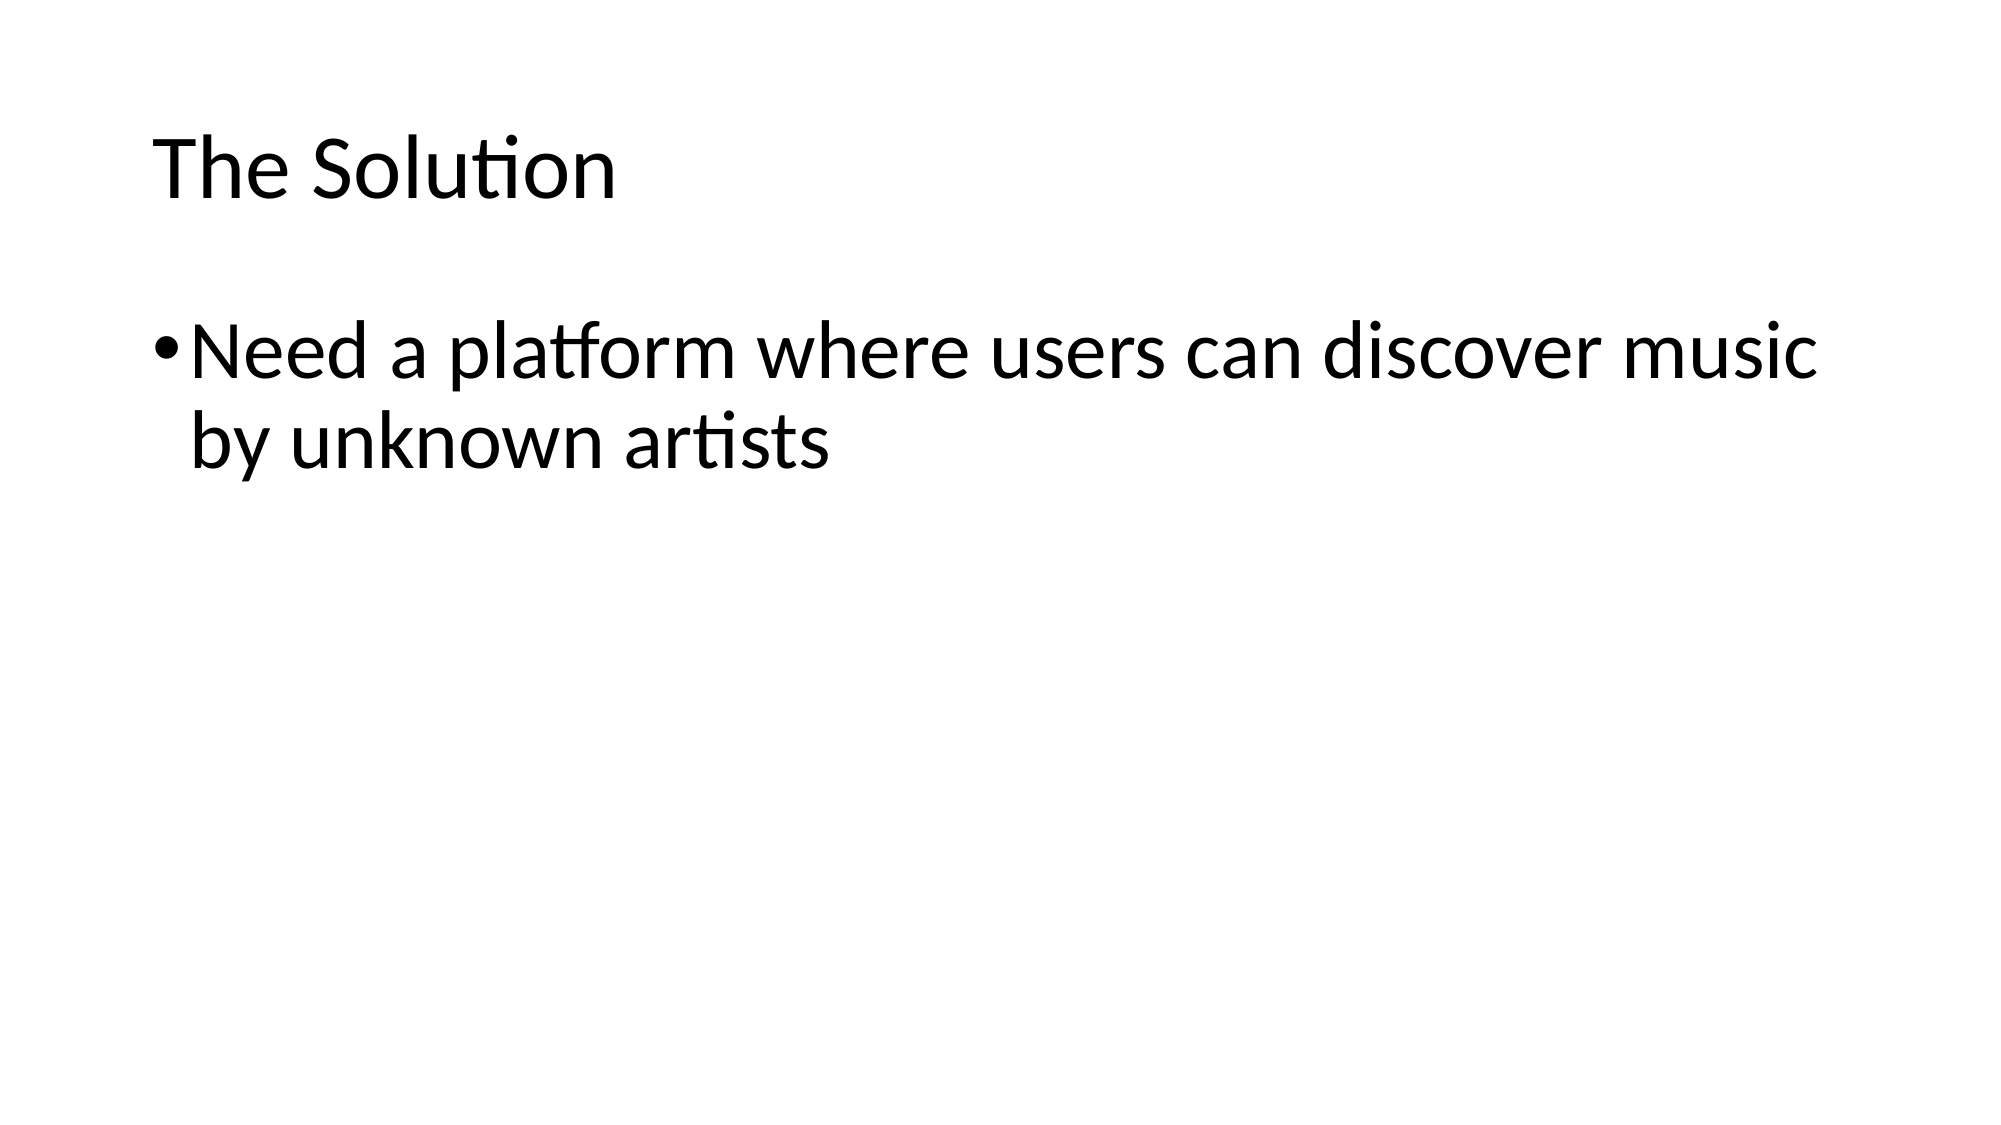

# The Solution
Need a platform where users can discover music by unknown artists